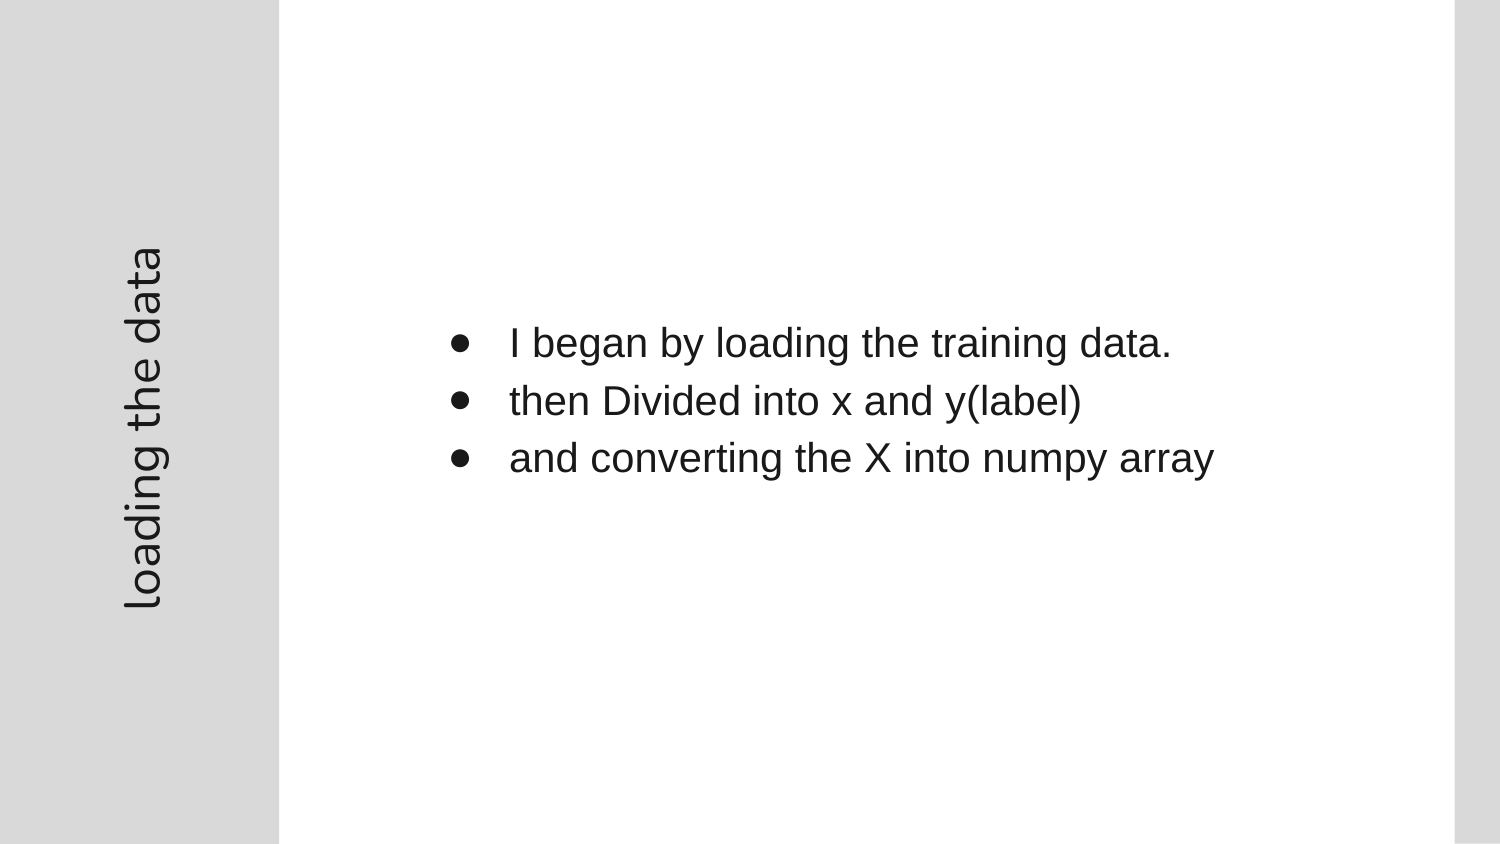

I began by loading the training data.
then Divided into x and y(label)
and converting the X into numpy array
# loading the data